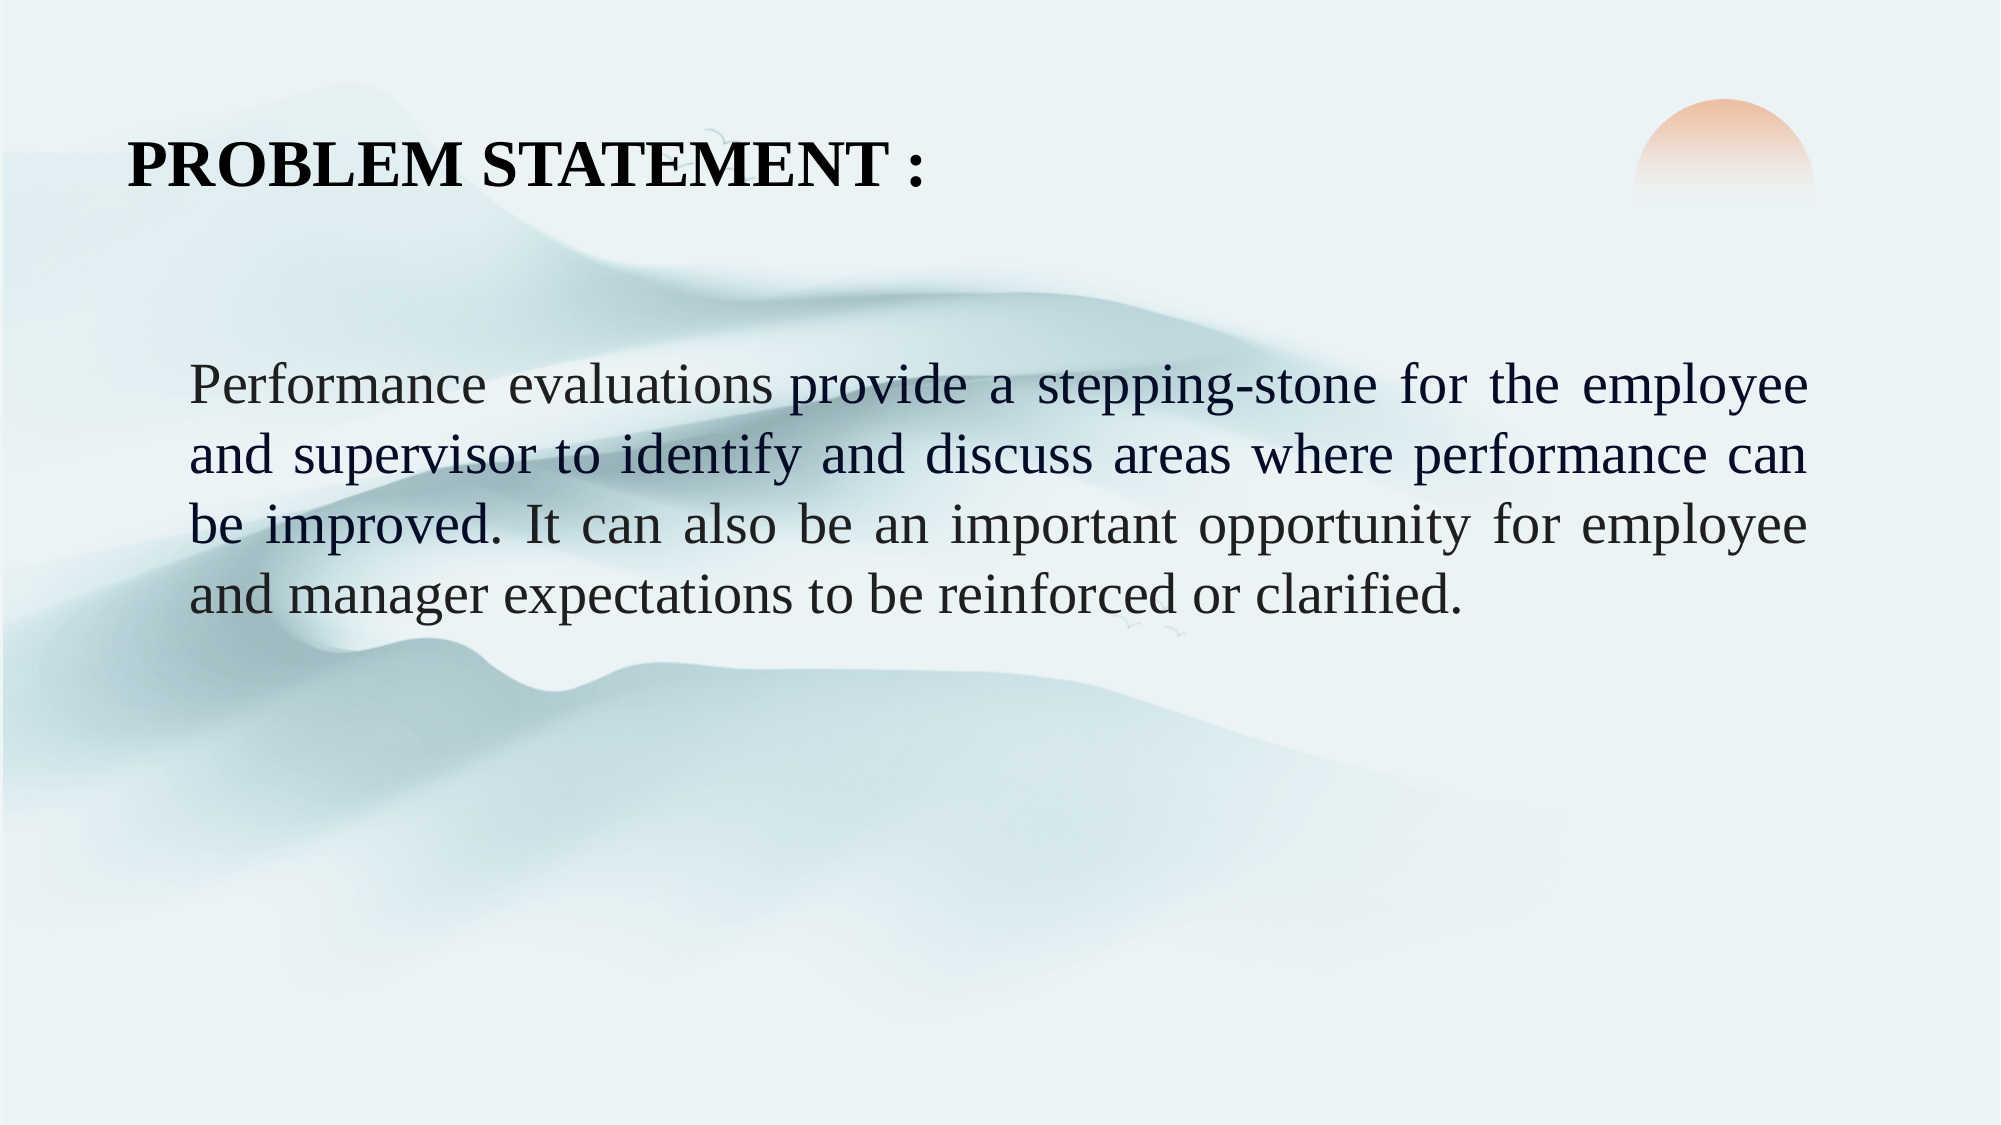

PROBLEM STATEMENT :
Performance evaluations provide a stepping-stone for the employee and supervisor to identify and discuss areas where performance can be improved. It can also be an important opportunity for employee and manager expectations to be reinforced or clarified.